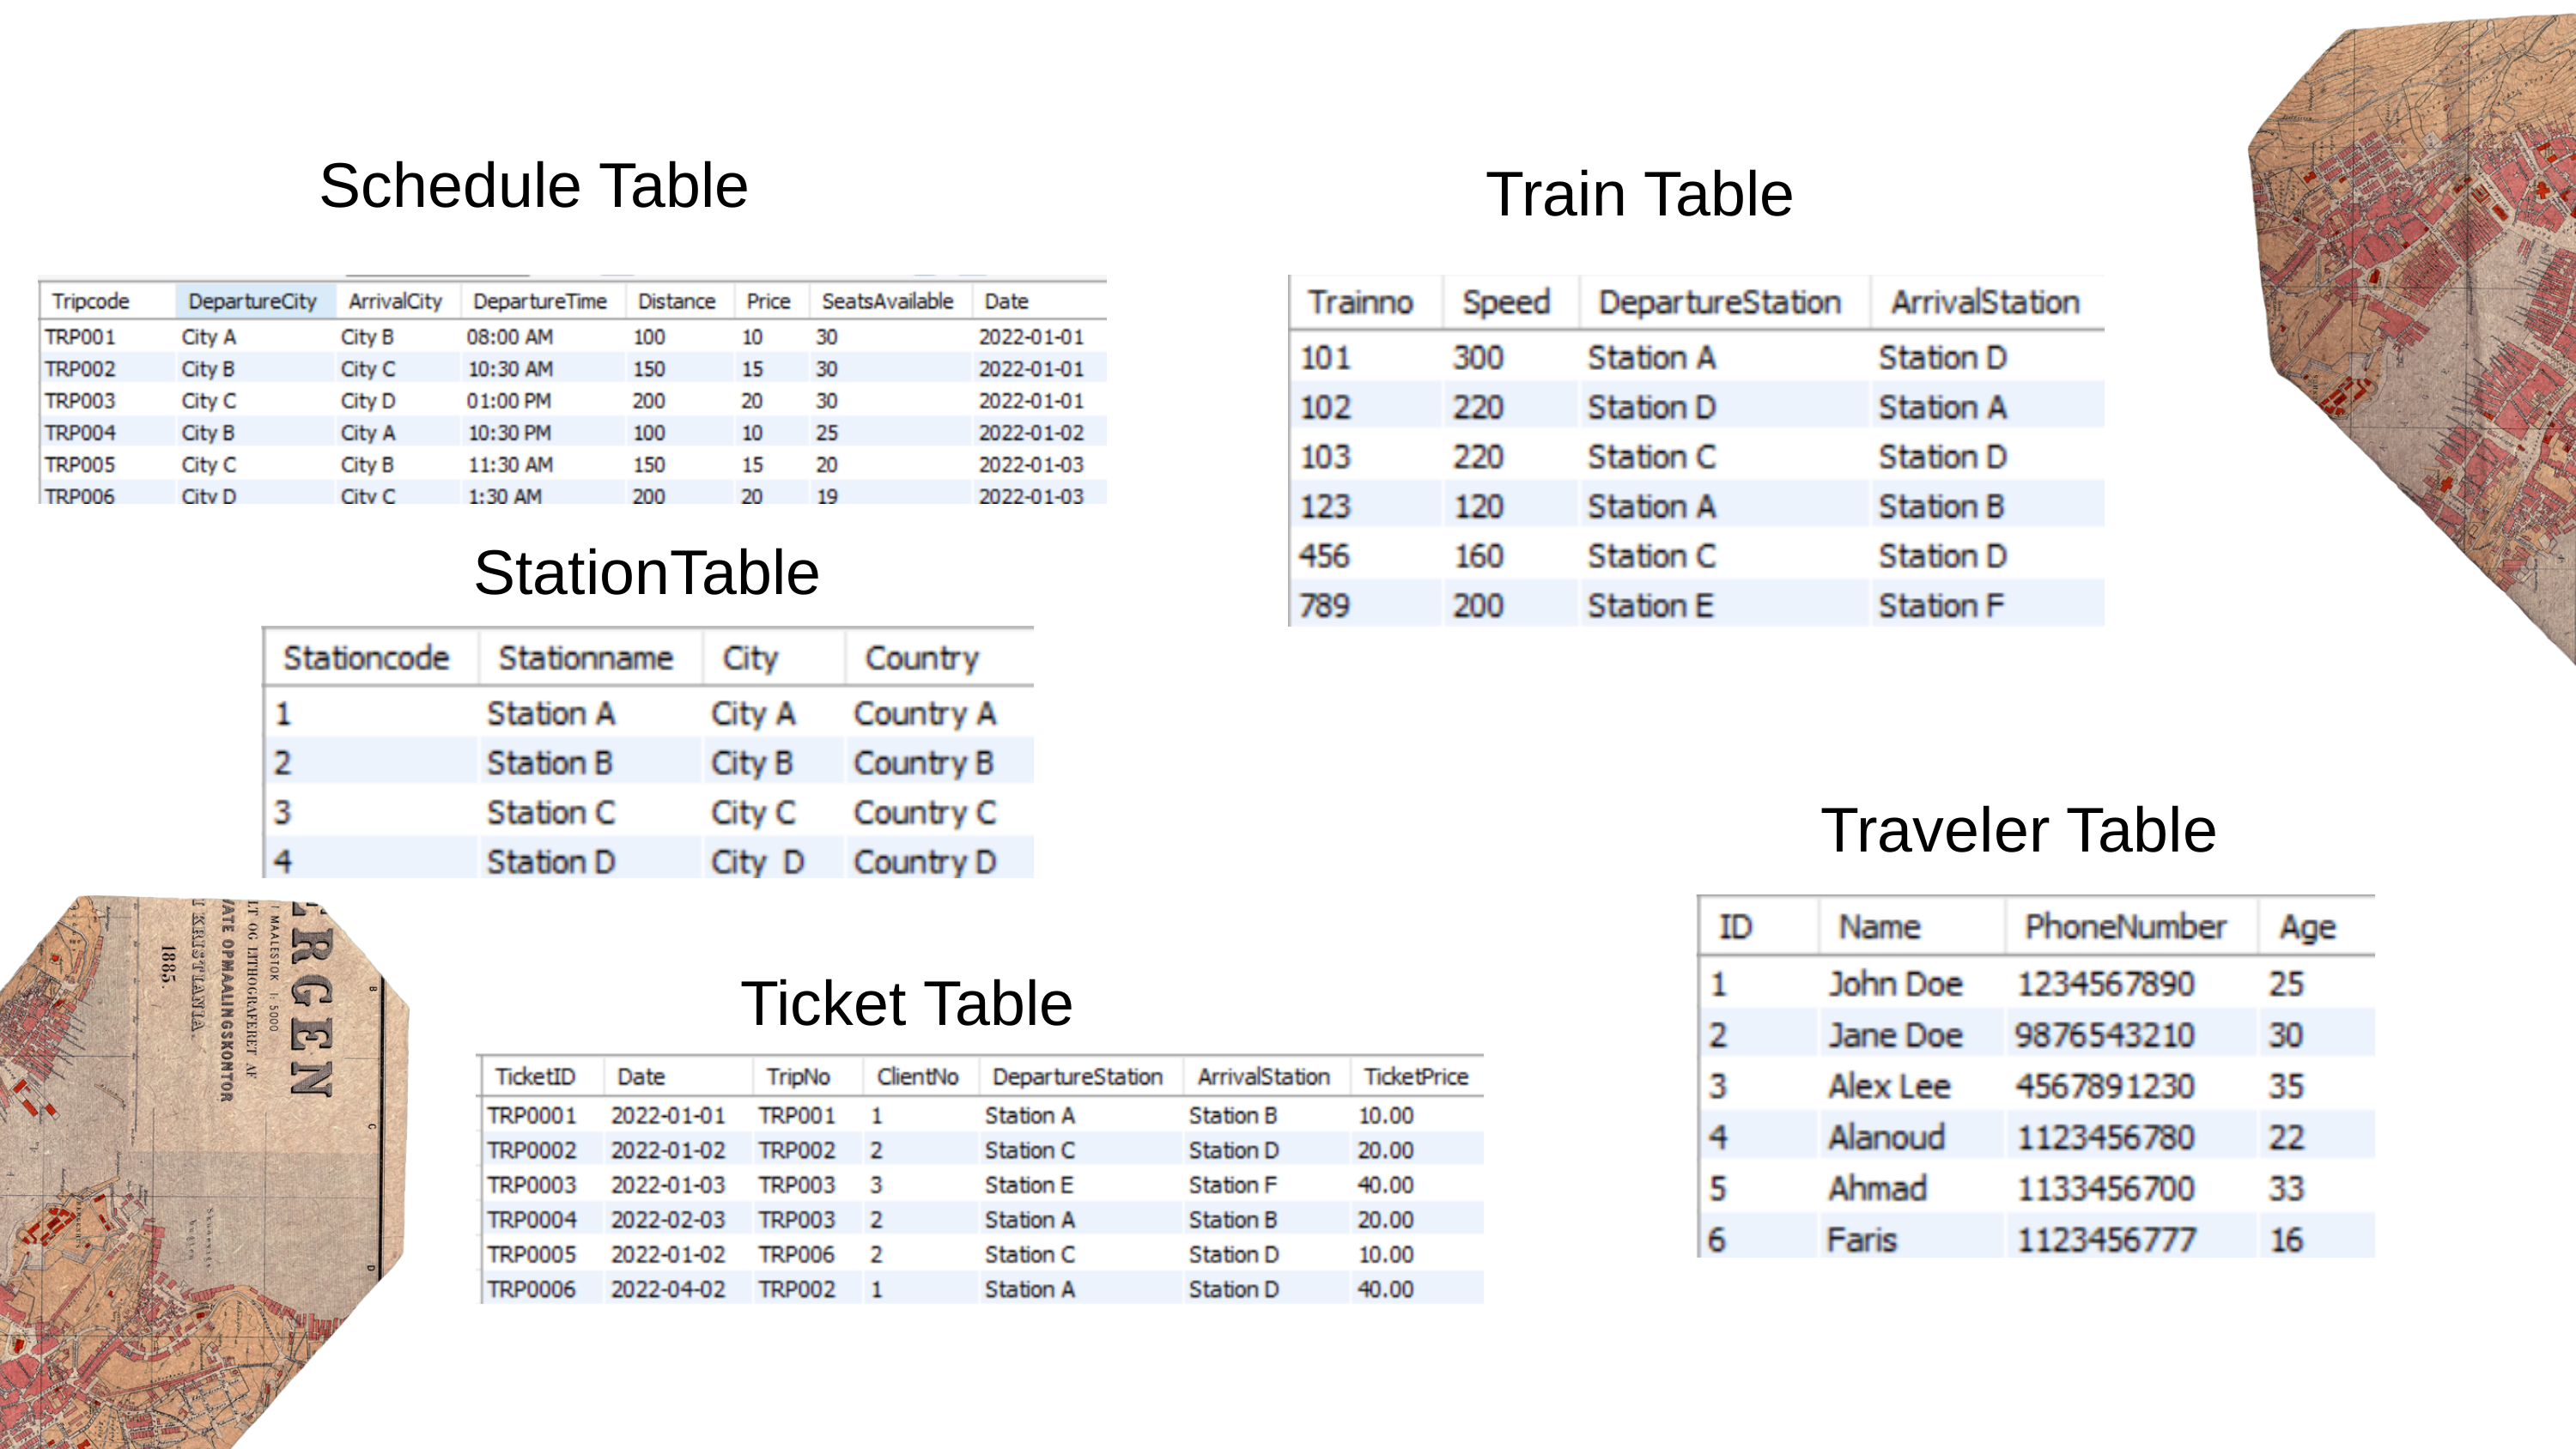

Schedule Table
Train Table

StationTable

Traveler Table

Ticket Table